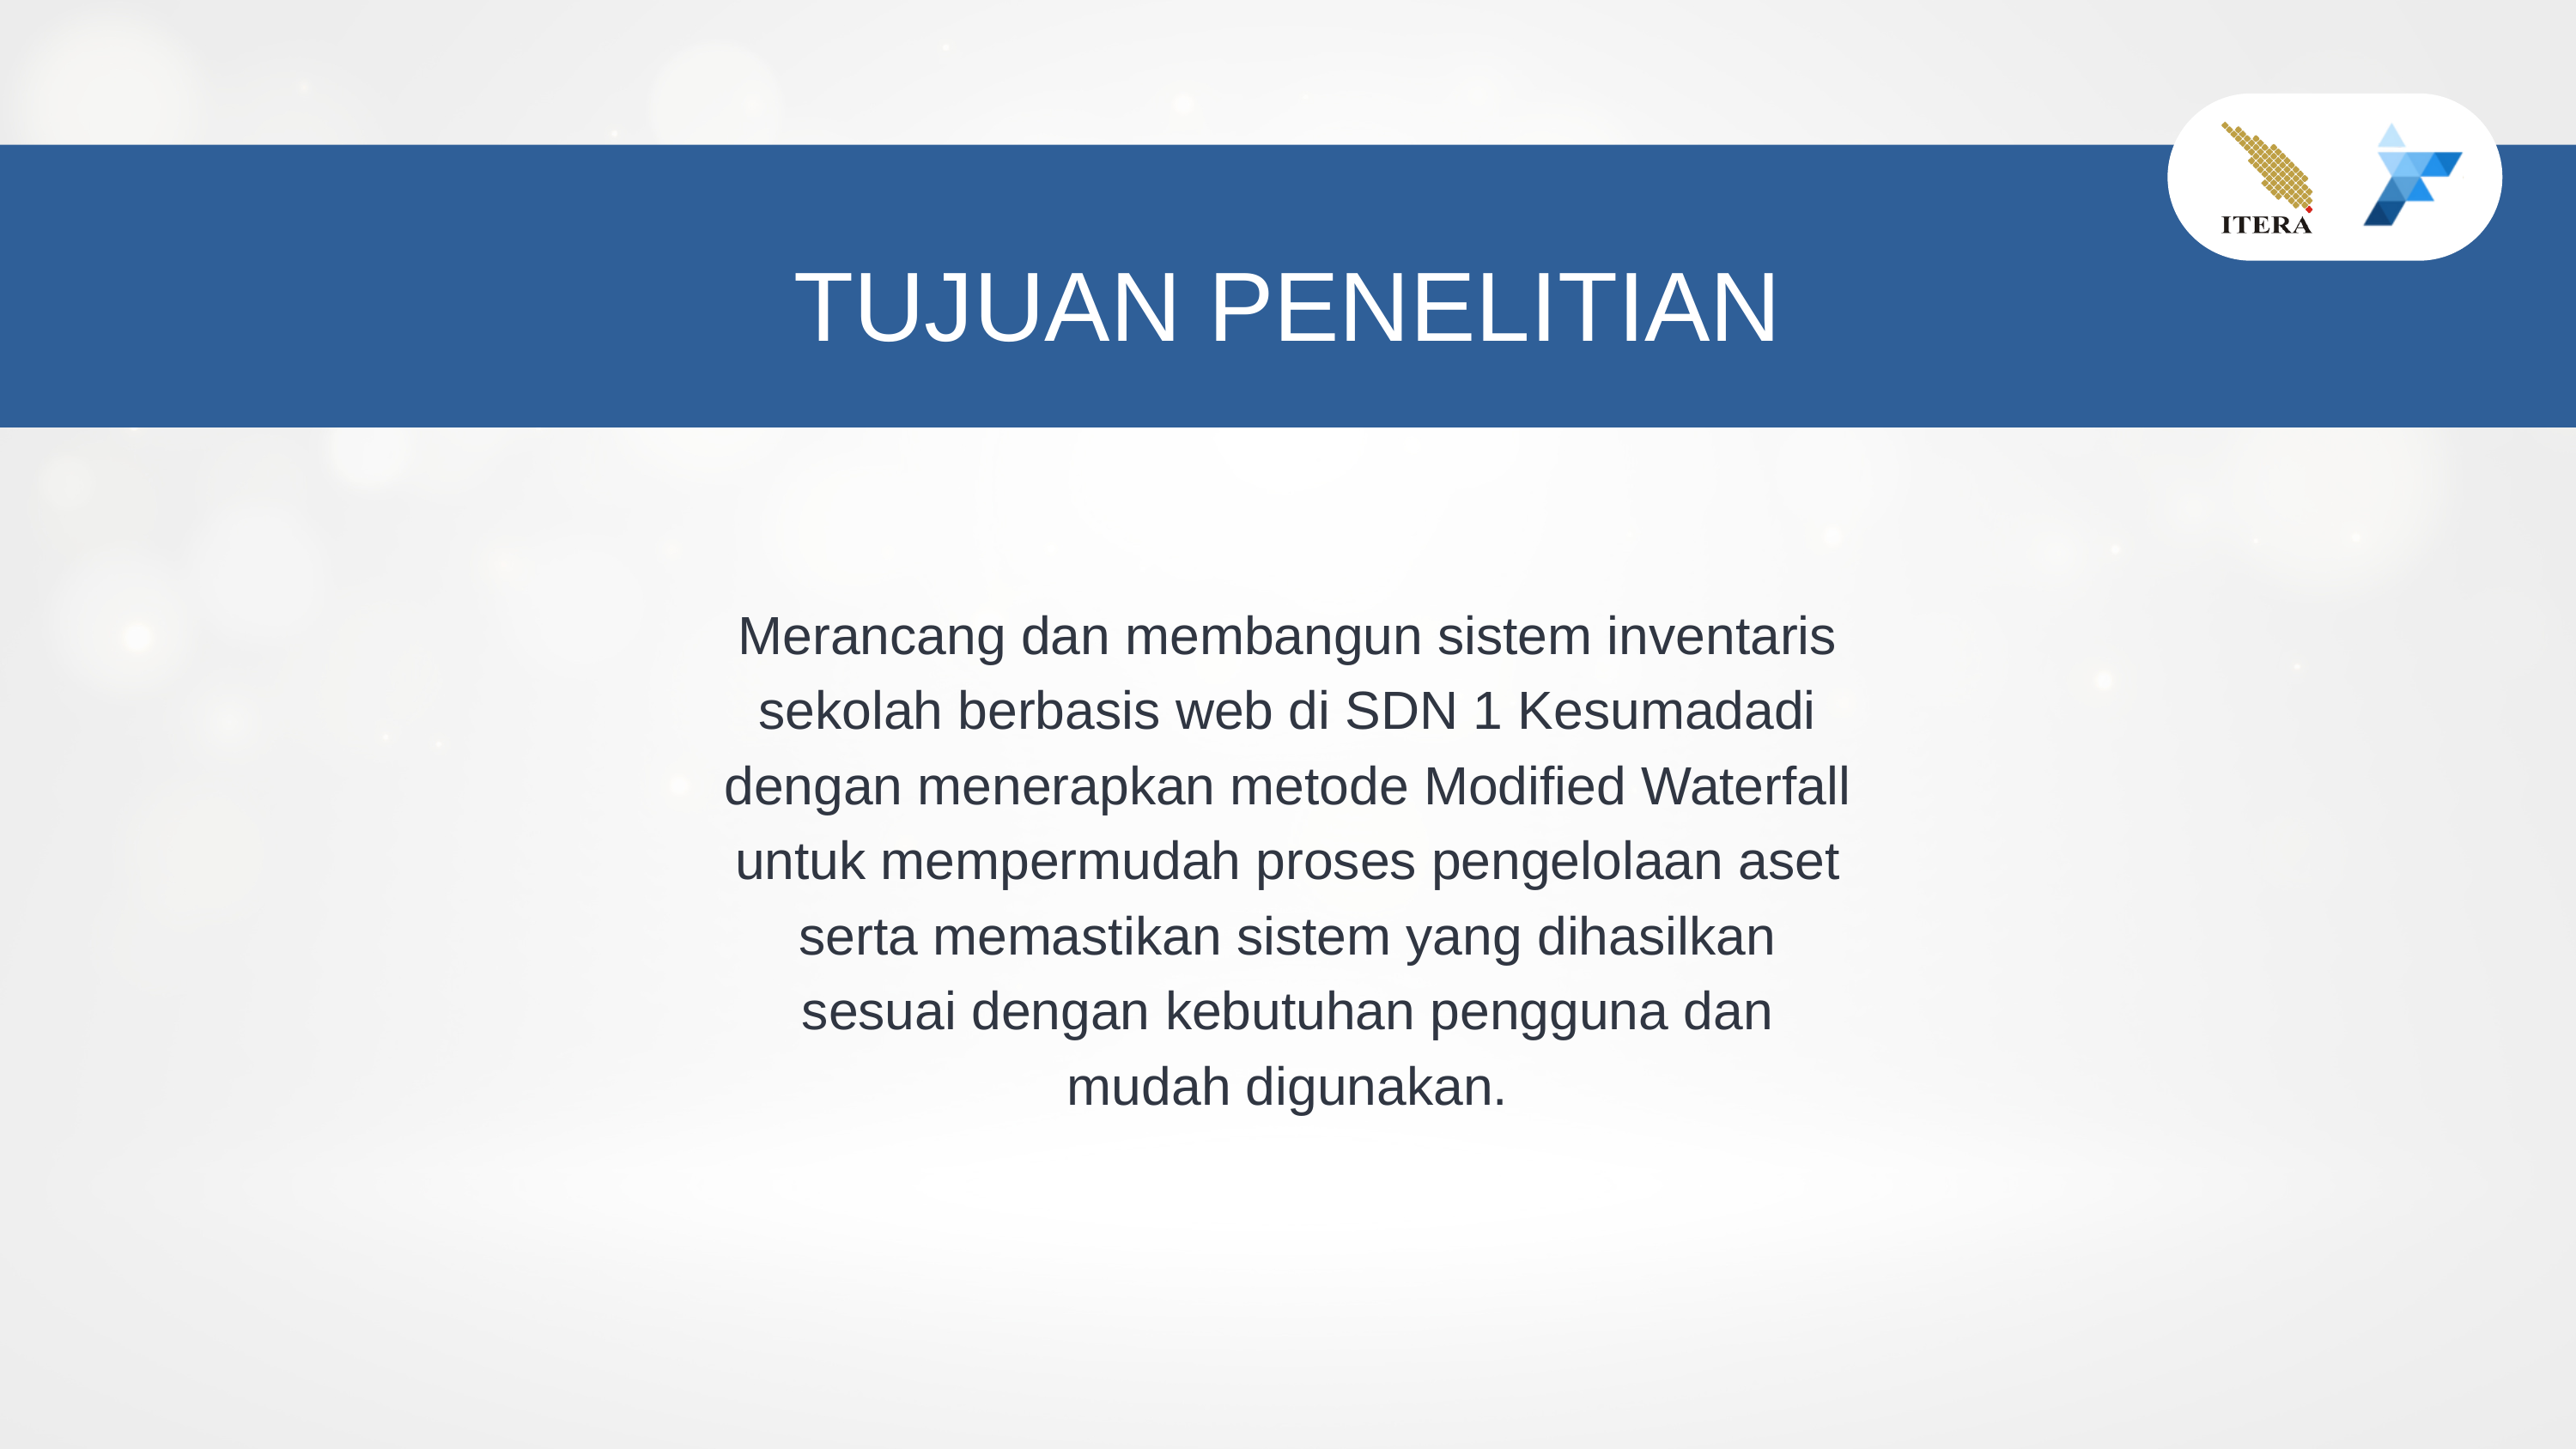

TUJUAN PENELITIAN
Merancang dan membangun sistem inventaris sekolah berbasis web di SDN 1 Kesumadadi dengan menerapkan metode Modified Waterfall untuk mempermudah proses pengelolaan aset serta memastikan sistem yang dihasilkan sesuai dengan kebutuhan pengguna dan mudah digunakan.